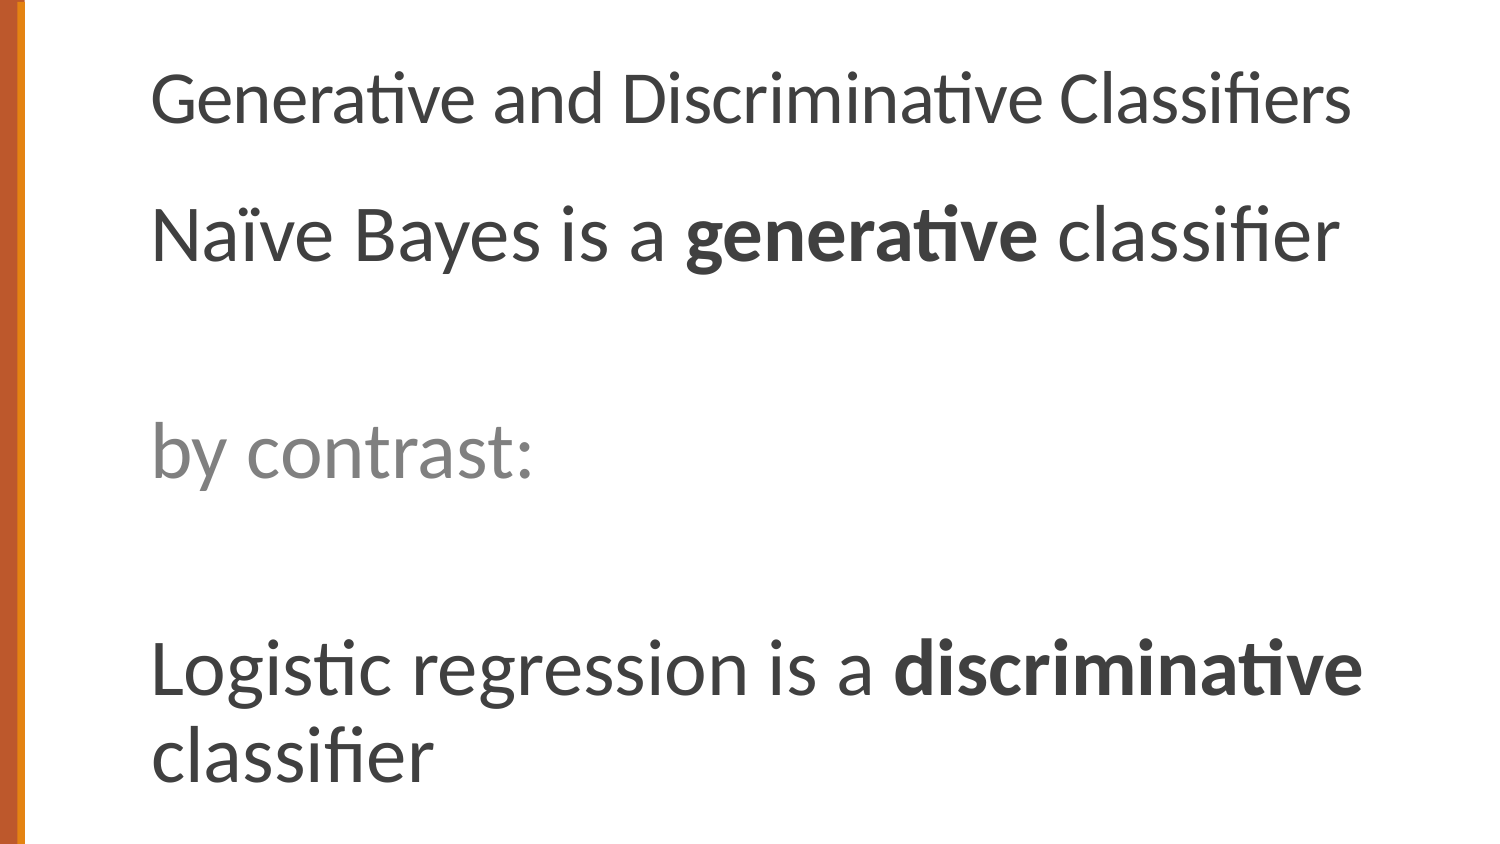

# Generative and Discriminative Classifiers
Naïve Bayes is a generative classifier

by contrast:

Logistic regression is a discriminative classifier